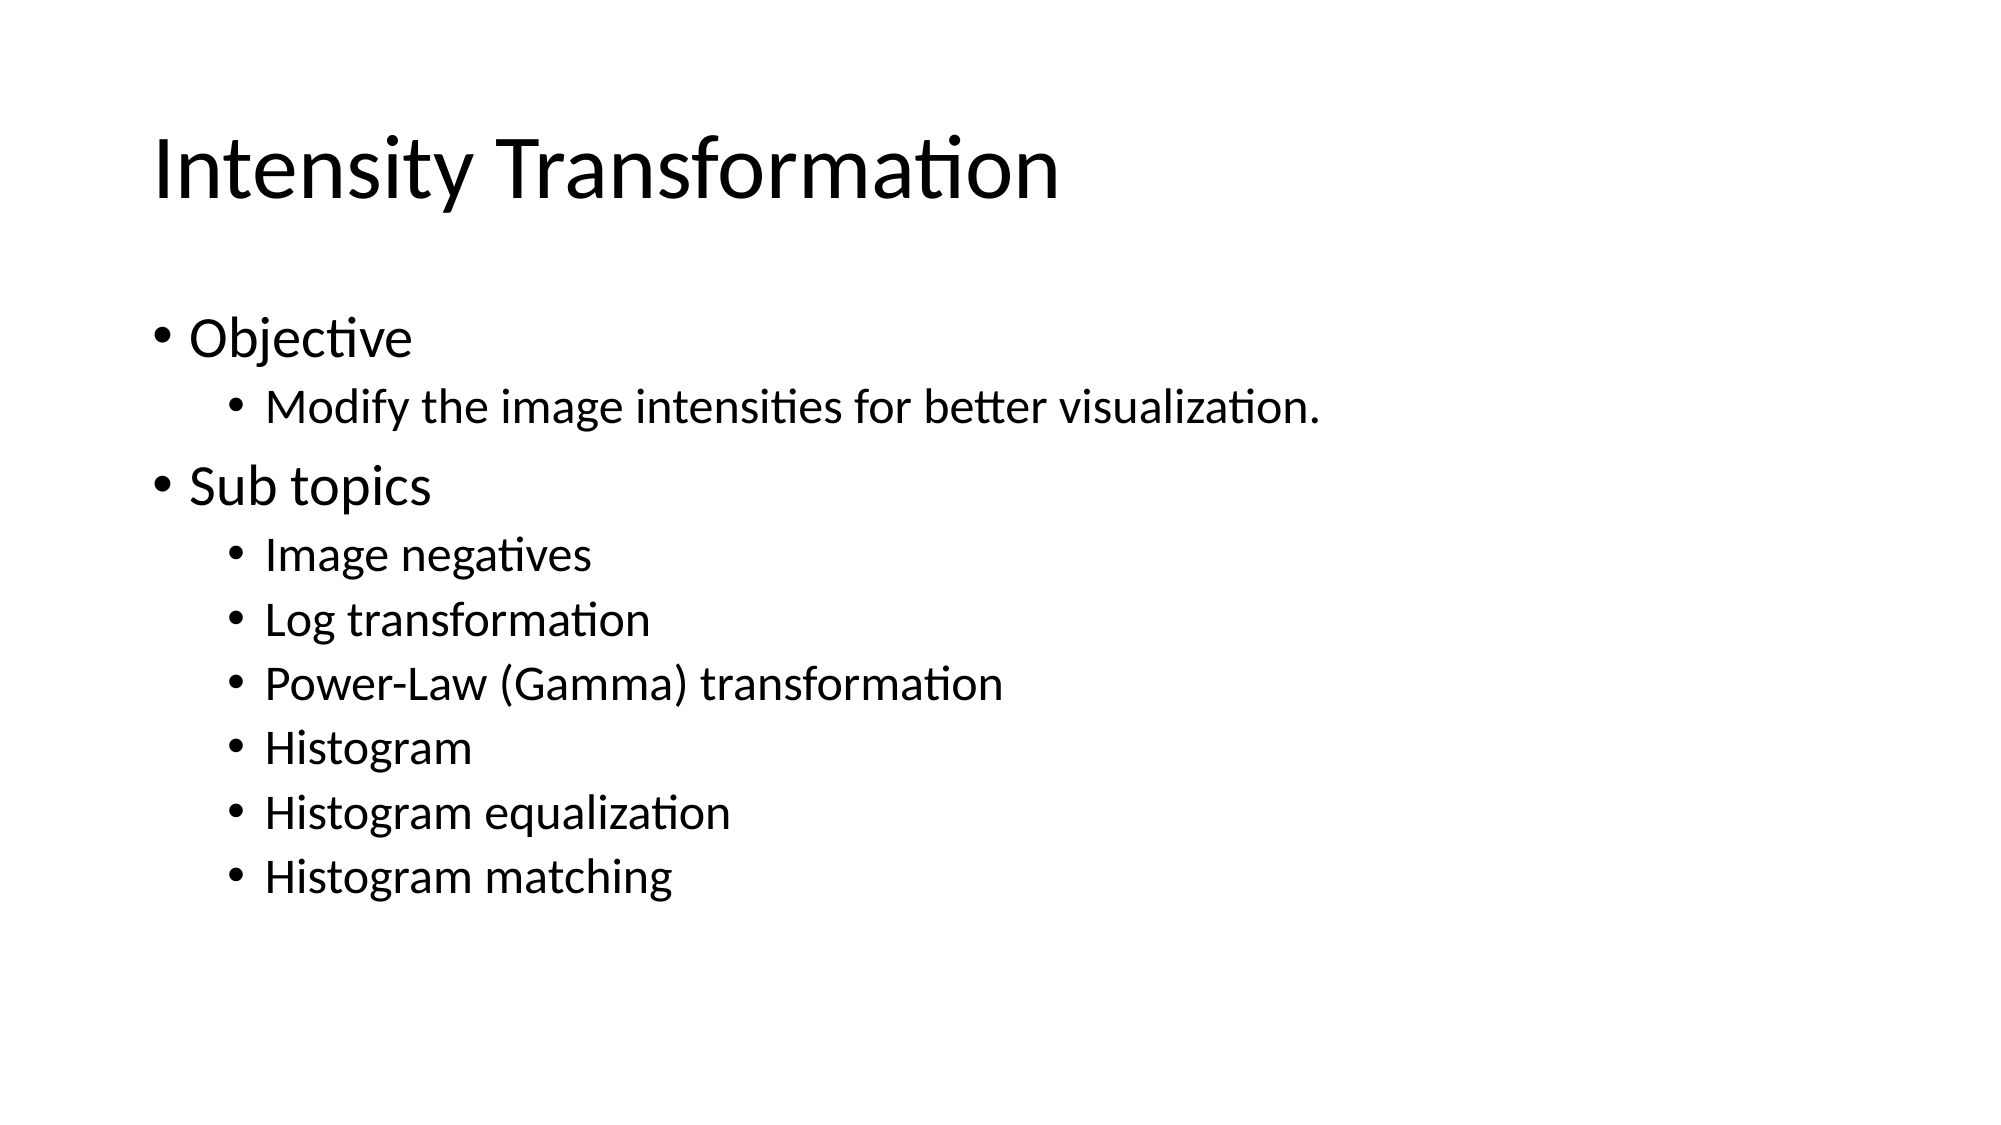

# Intensity Transformation
Objective
Modify the image intensities for better visualization.
Sub topics
Image negatives
Log transformation
Power-Law (Gamma) transformation
Histogram
Histogram equalization
Histogram matching